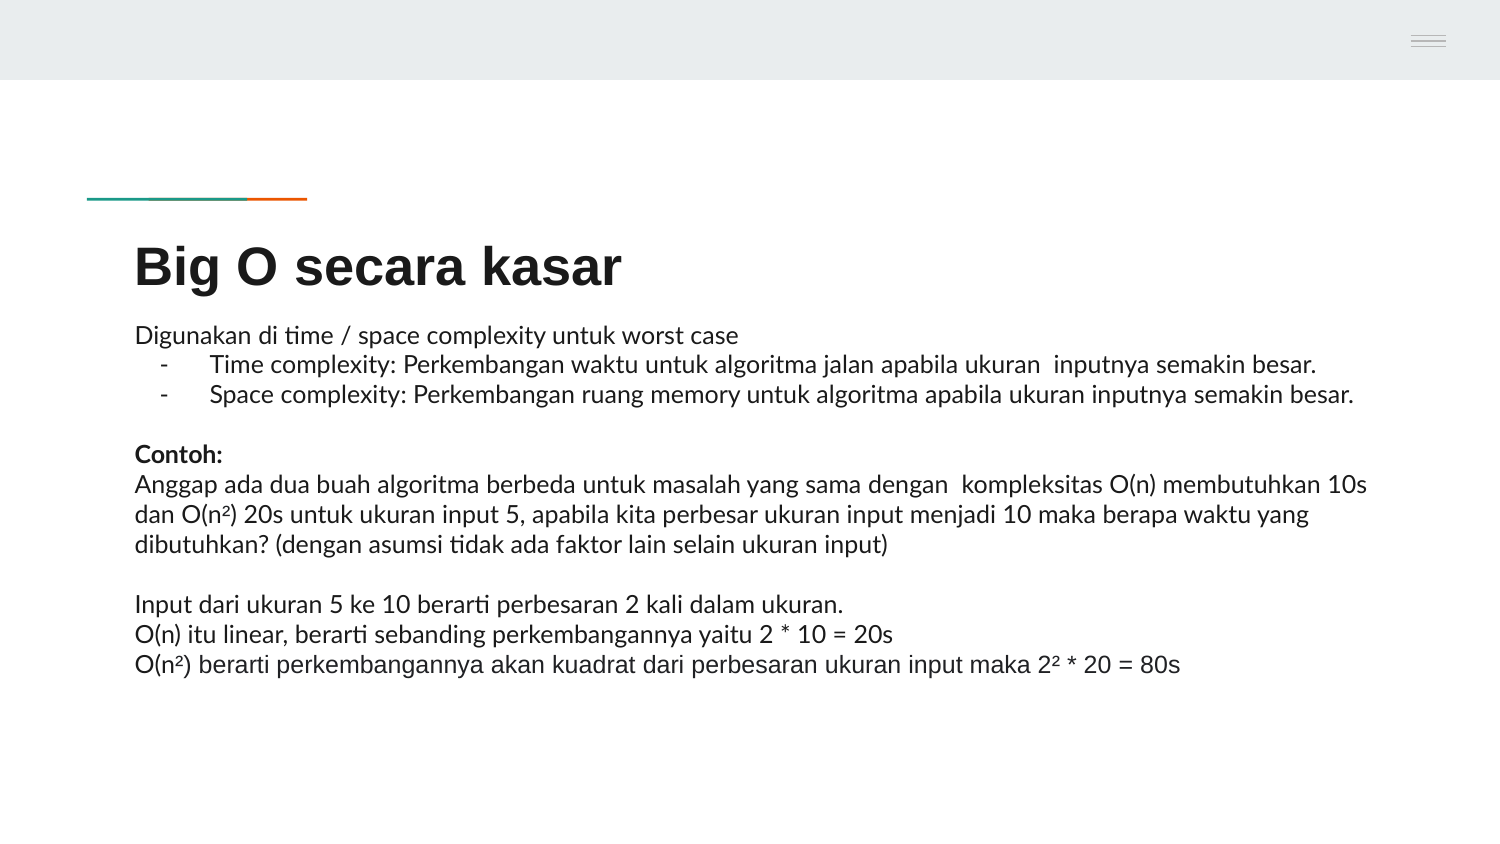

# Big O secara kasar
Digunakan di time / space complexity untuk worst case
Time complexity: Perkembangan waktu untuk algoritma jalan apabila ukuran  inputnya semakin besar.
Space complexity: Perkembangan ruang memory untuk algoritma apabila ukuran inputnya semakin besar.

Contoh:
Anggap ada dua buah algoritma berbeda untuk masalah yang sama dengan  kompleksitas O(n) membutuhkan 10s dan O(n²) 20s untuk ukuran input 5, apabila kita perbesar ukuran input menjadi 10 maka berapa waktu yang dibutuhkan? (dengan asumsi tidak ada faktor lain selain ukuran input)

Input dari ukuran 5 ke 10 berarti perbesaran 2 kali dalam ukuran.
O(n) itu linear, berarti sebanding perkembangannya yaitu 2 * 10 = 20s
O(n²) berarti perkembangannya akan kuadrat dari perbesaran ukuran input maka 2² * 20 = 80s